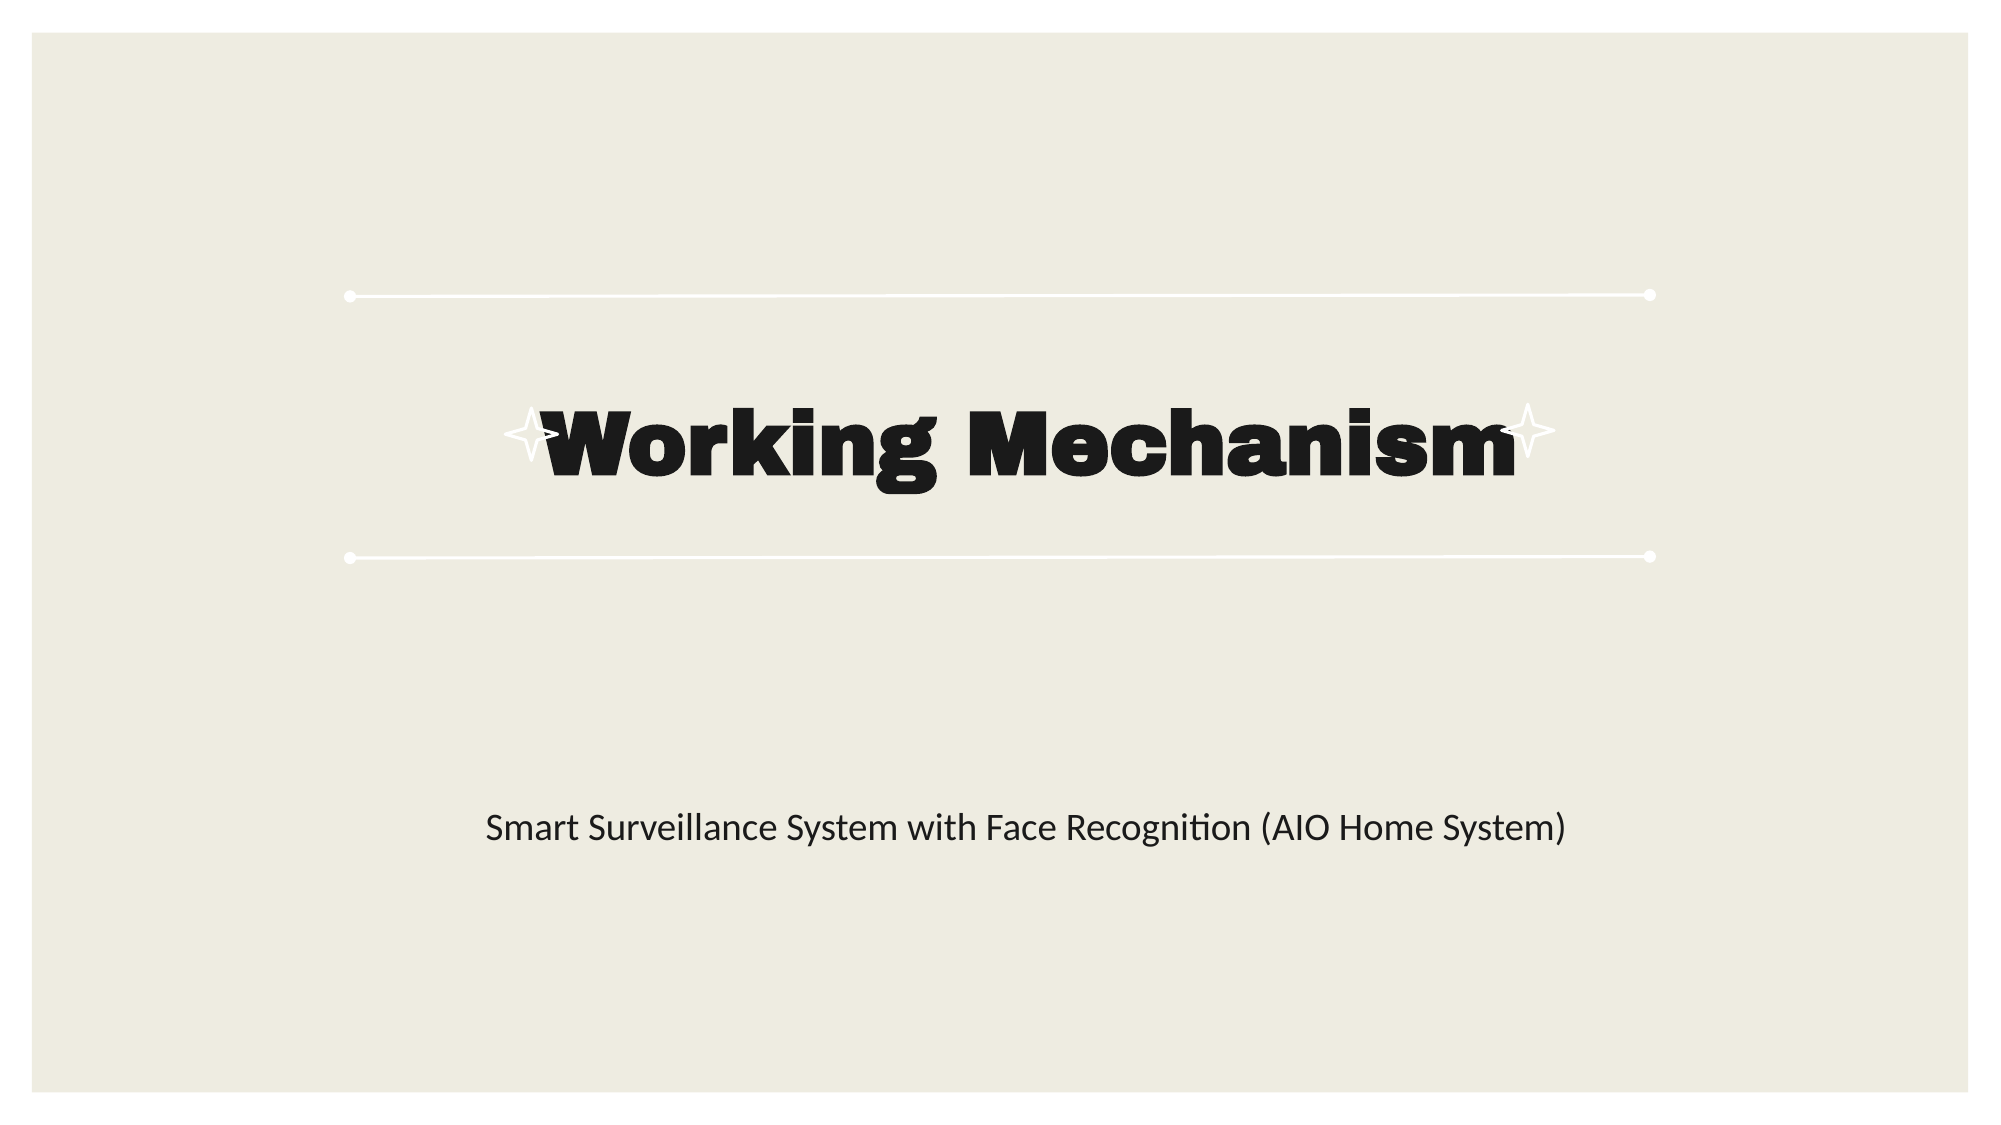

# Working Mechanism

Smart Surveillance System with Face Recognition (AIO Home System)